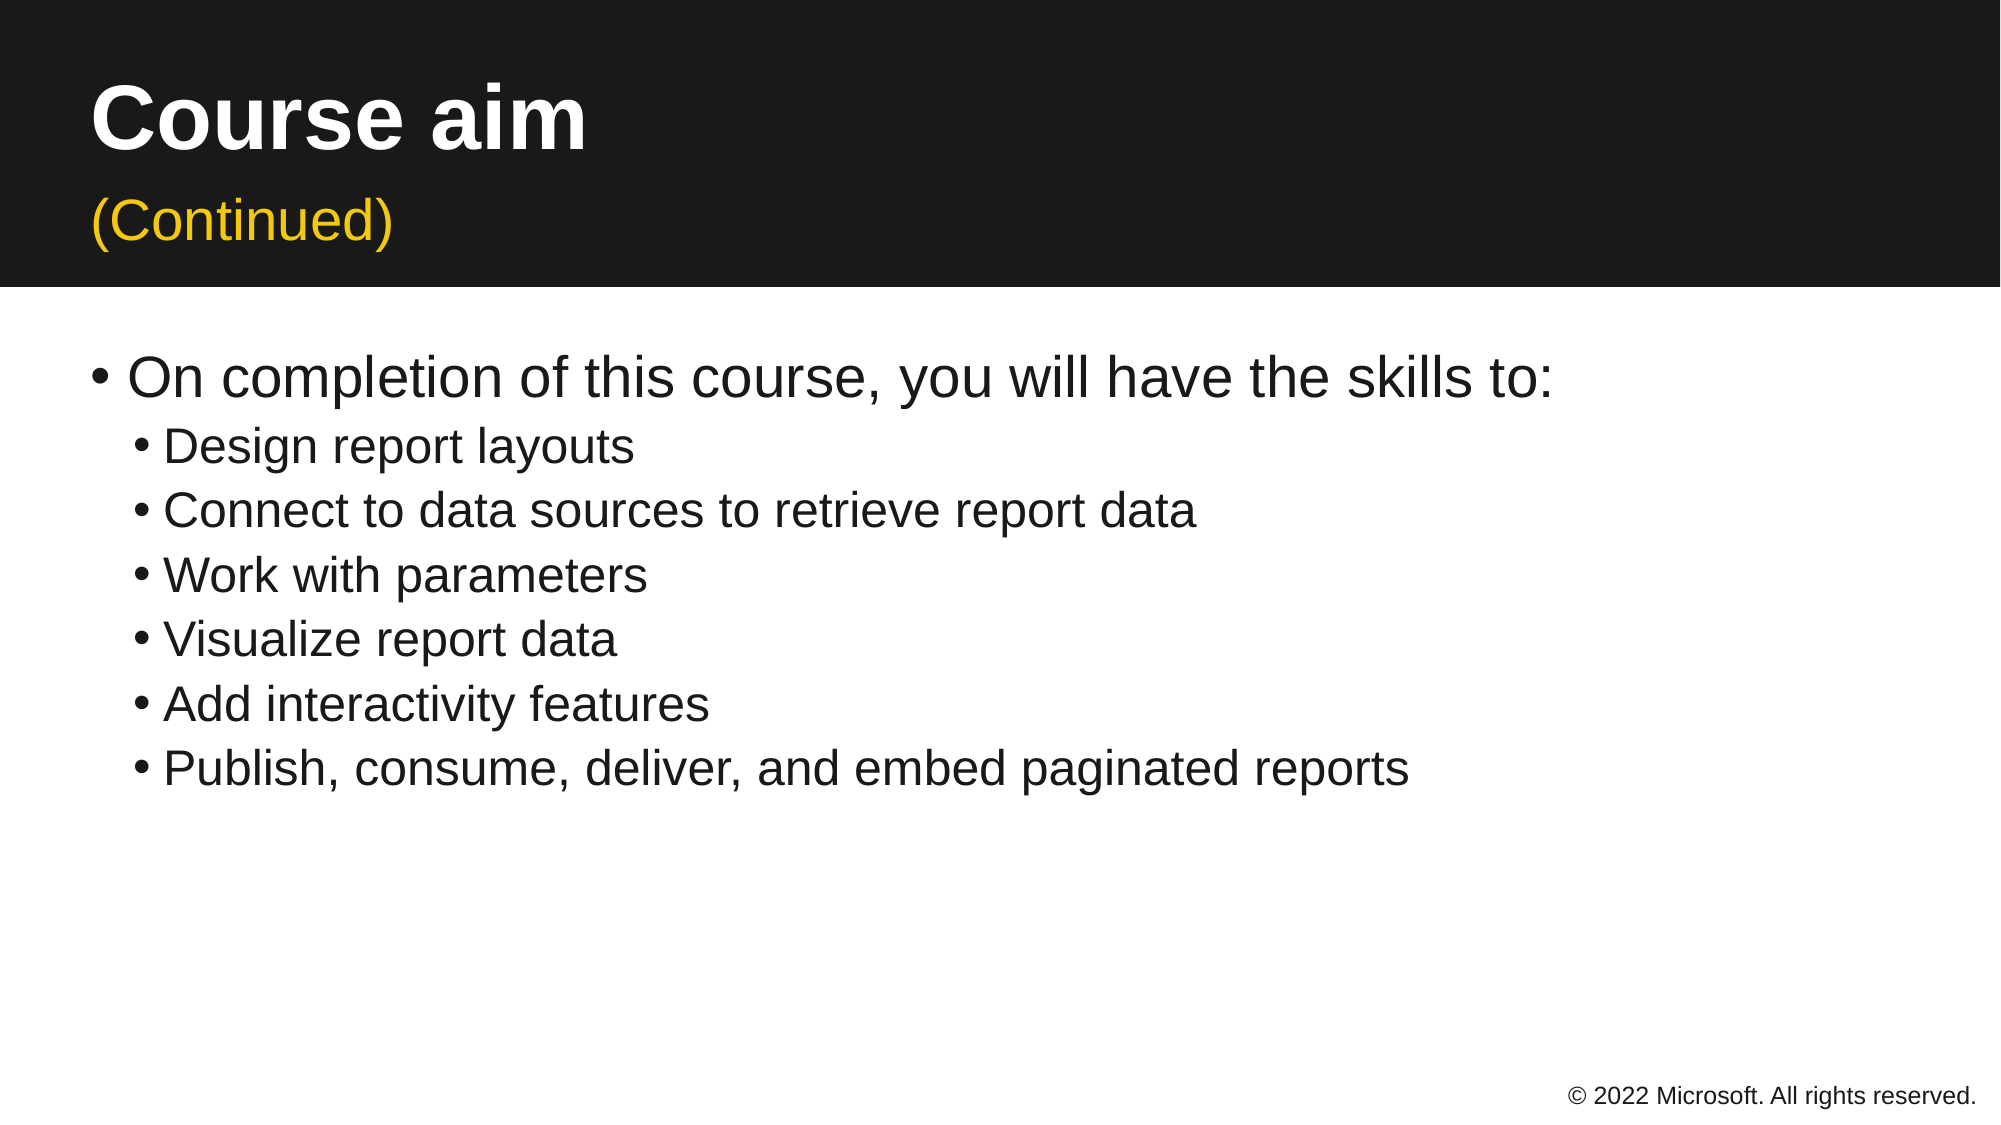

# Course aim
(Continued)
On completion of this course, you will have the skills to:
Design report layouts
Connect to data sources to retrieve report data
Work with parameters
Visualize report data
Add interactivity features
Publish, consume, deliver, and embed paginated reports

© 2022 Microsoft. All rights reserved.